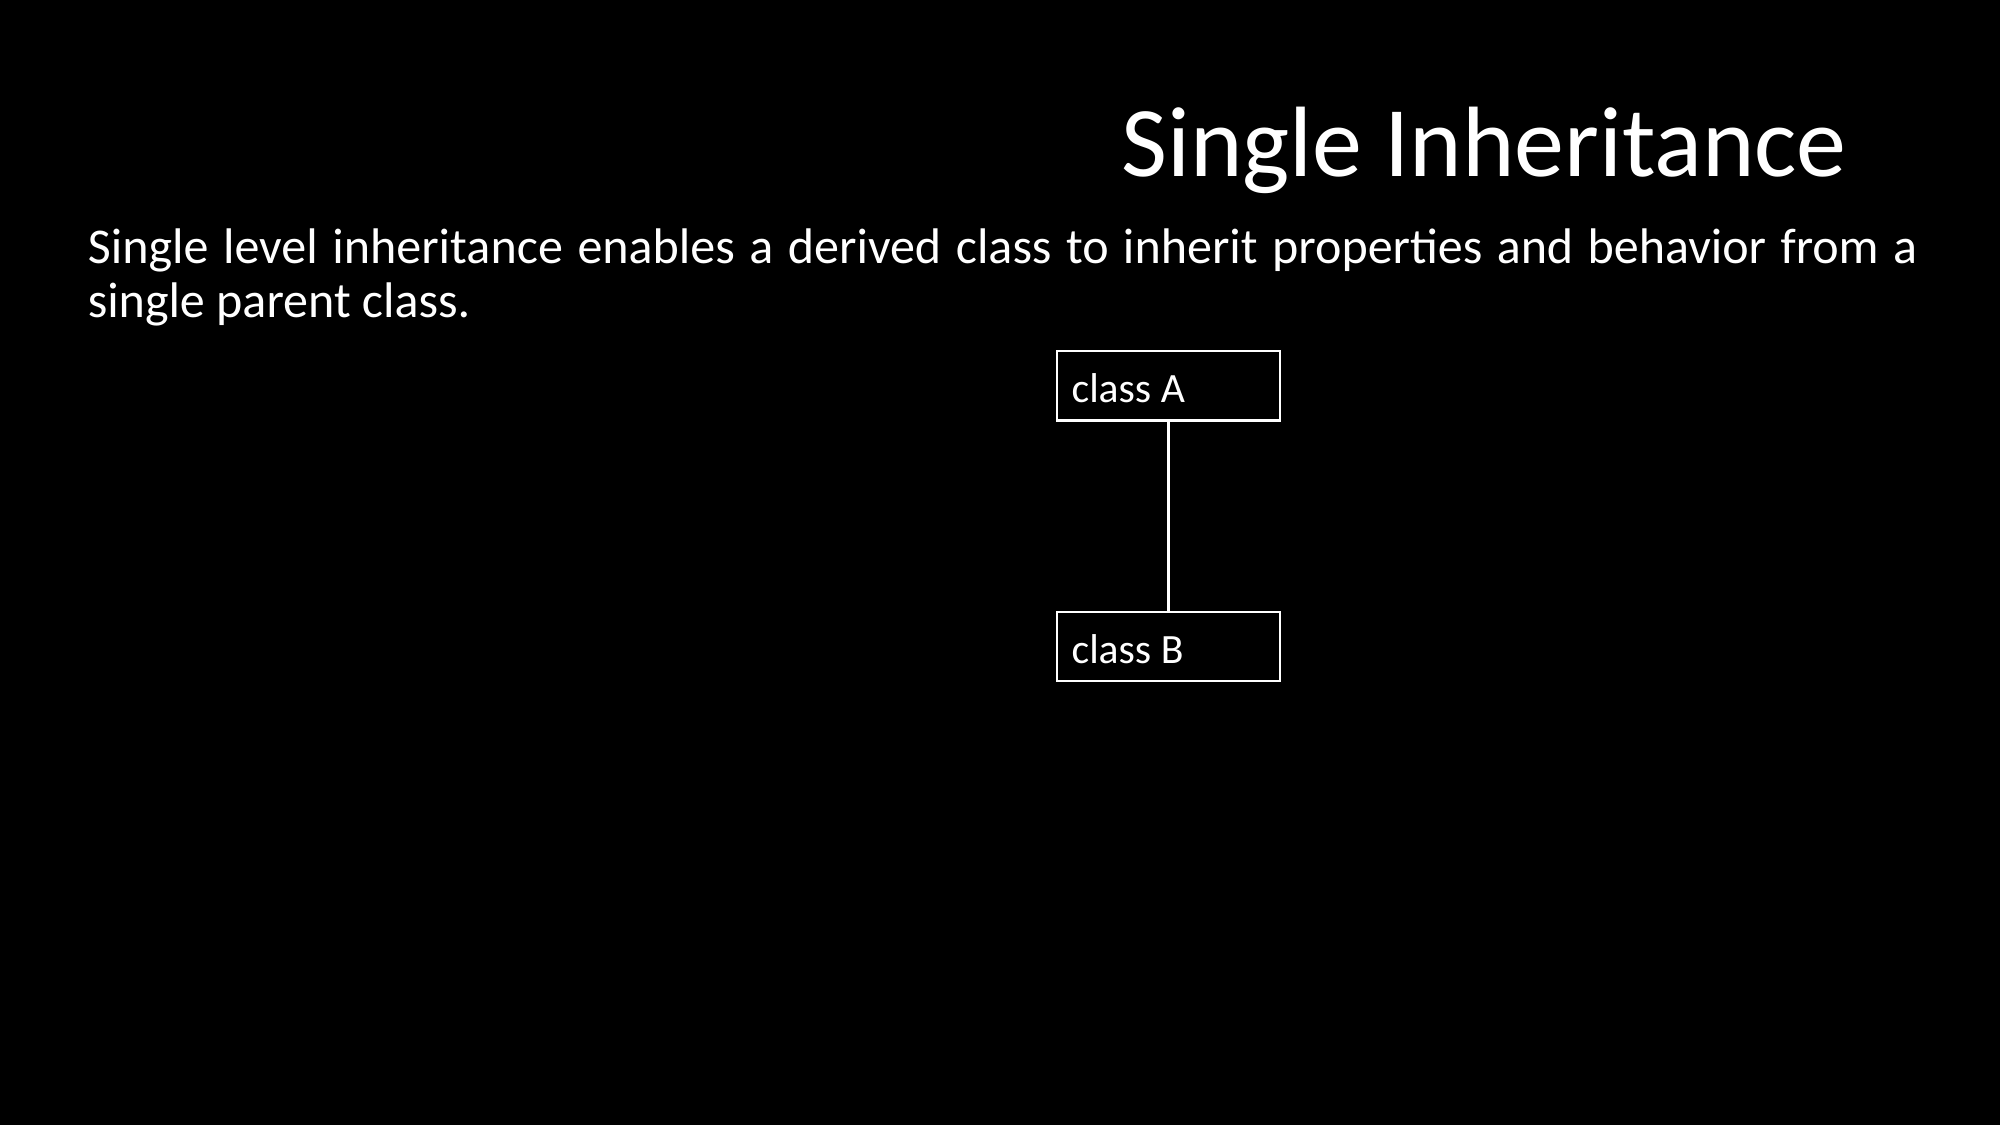

# Single Inheritance
Single level inheritance enables a derived class to inherit properties and behavior from a single parent class.

class A
class B